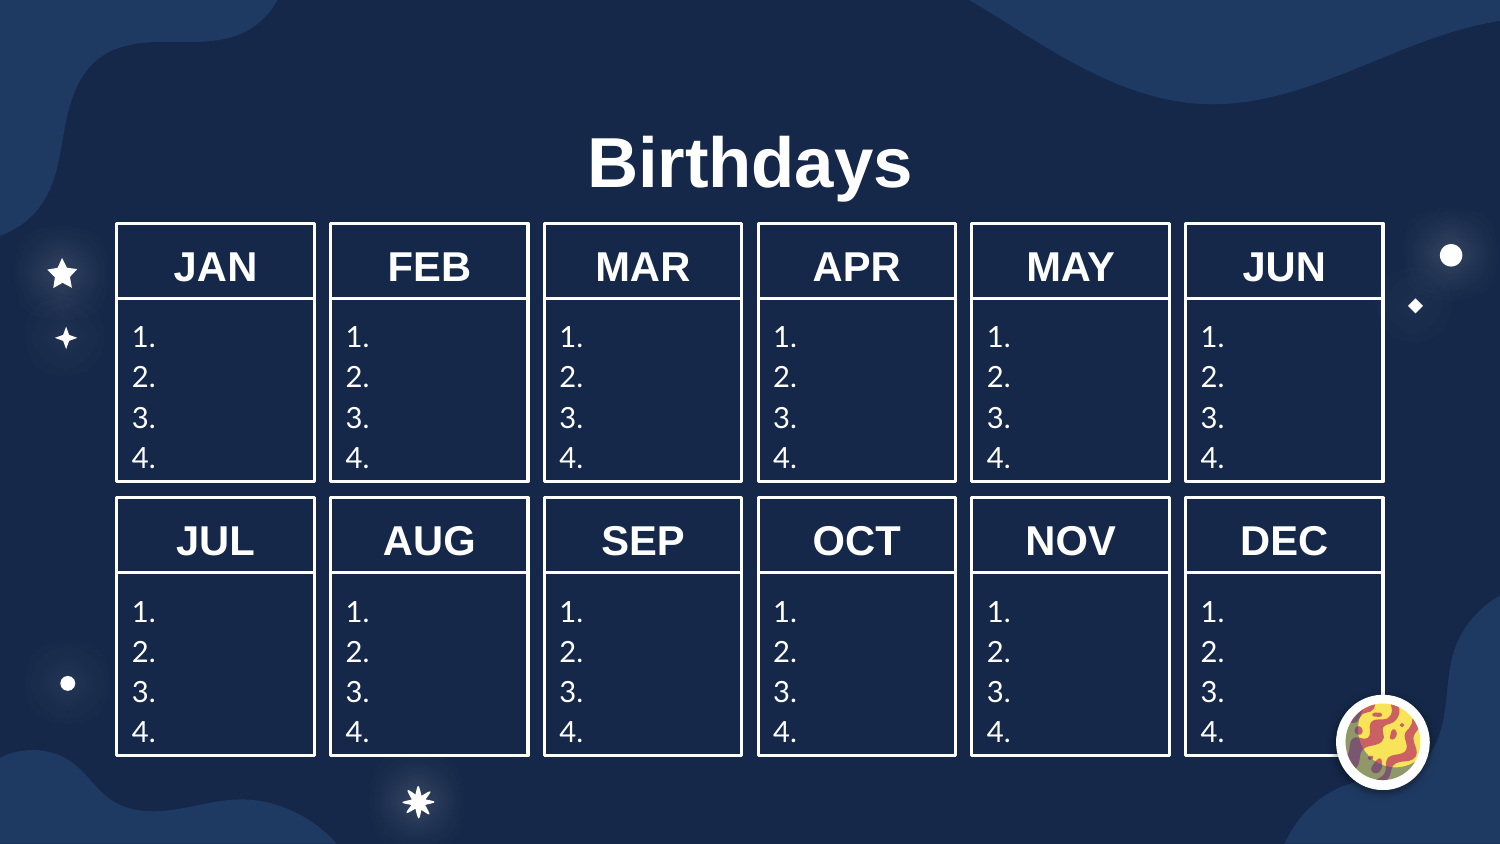

# Birthdays
JAN
FEB
MAR
APR
MAY
JUN

1.
2.
3.
4.
1.
2.
3.
4.
1.
2.
3.
4.
1.
2.
3.
4.
1.
2.
3.
4.
1.
2.
3.
4.

JUL
AUG
SEP
OCT
NOV
DEC
1.
2.
3.
4.
1.
2.
3.
4.
1.
2.
3.
4.
1.
2.
3.
4.
1.
2.
3.
4.
1.
2.
3.
4.